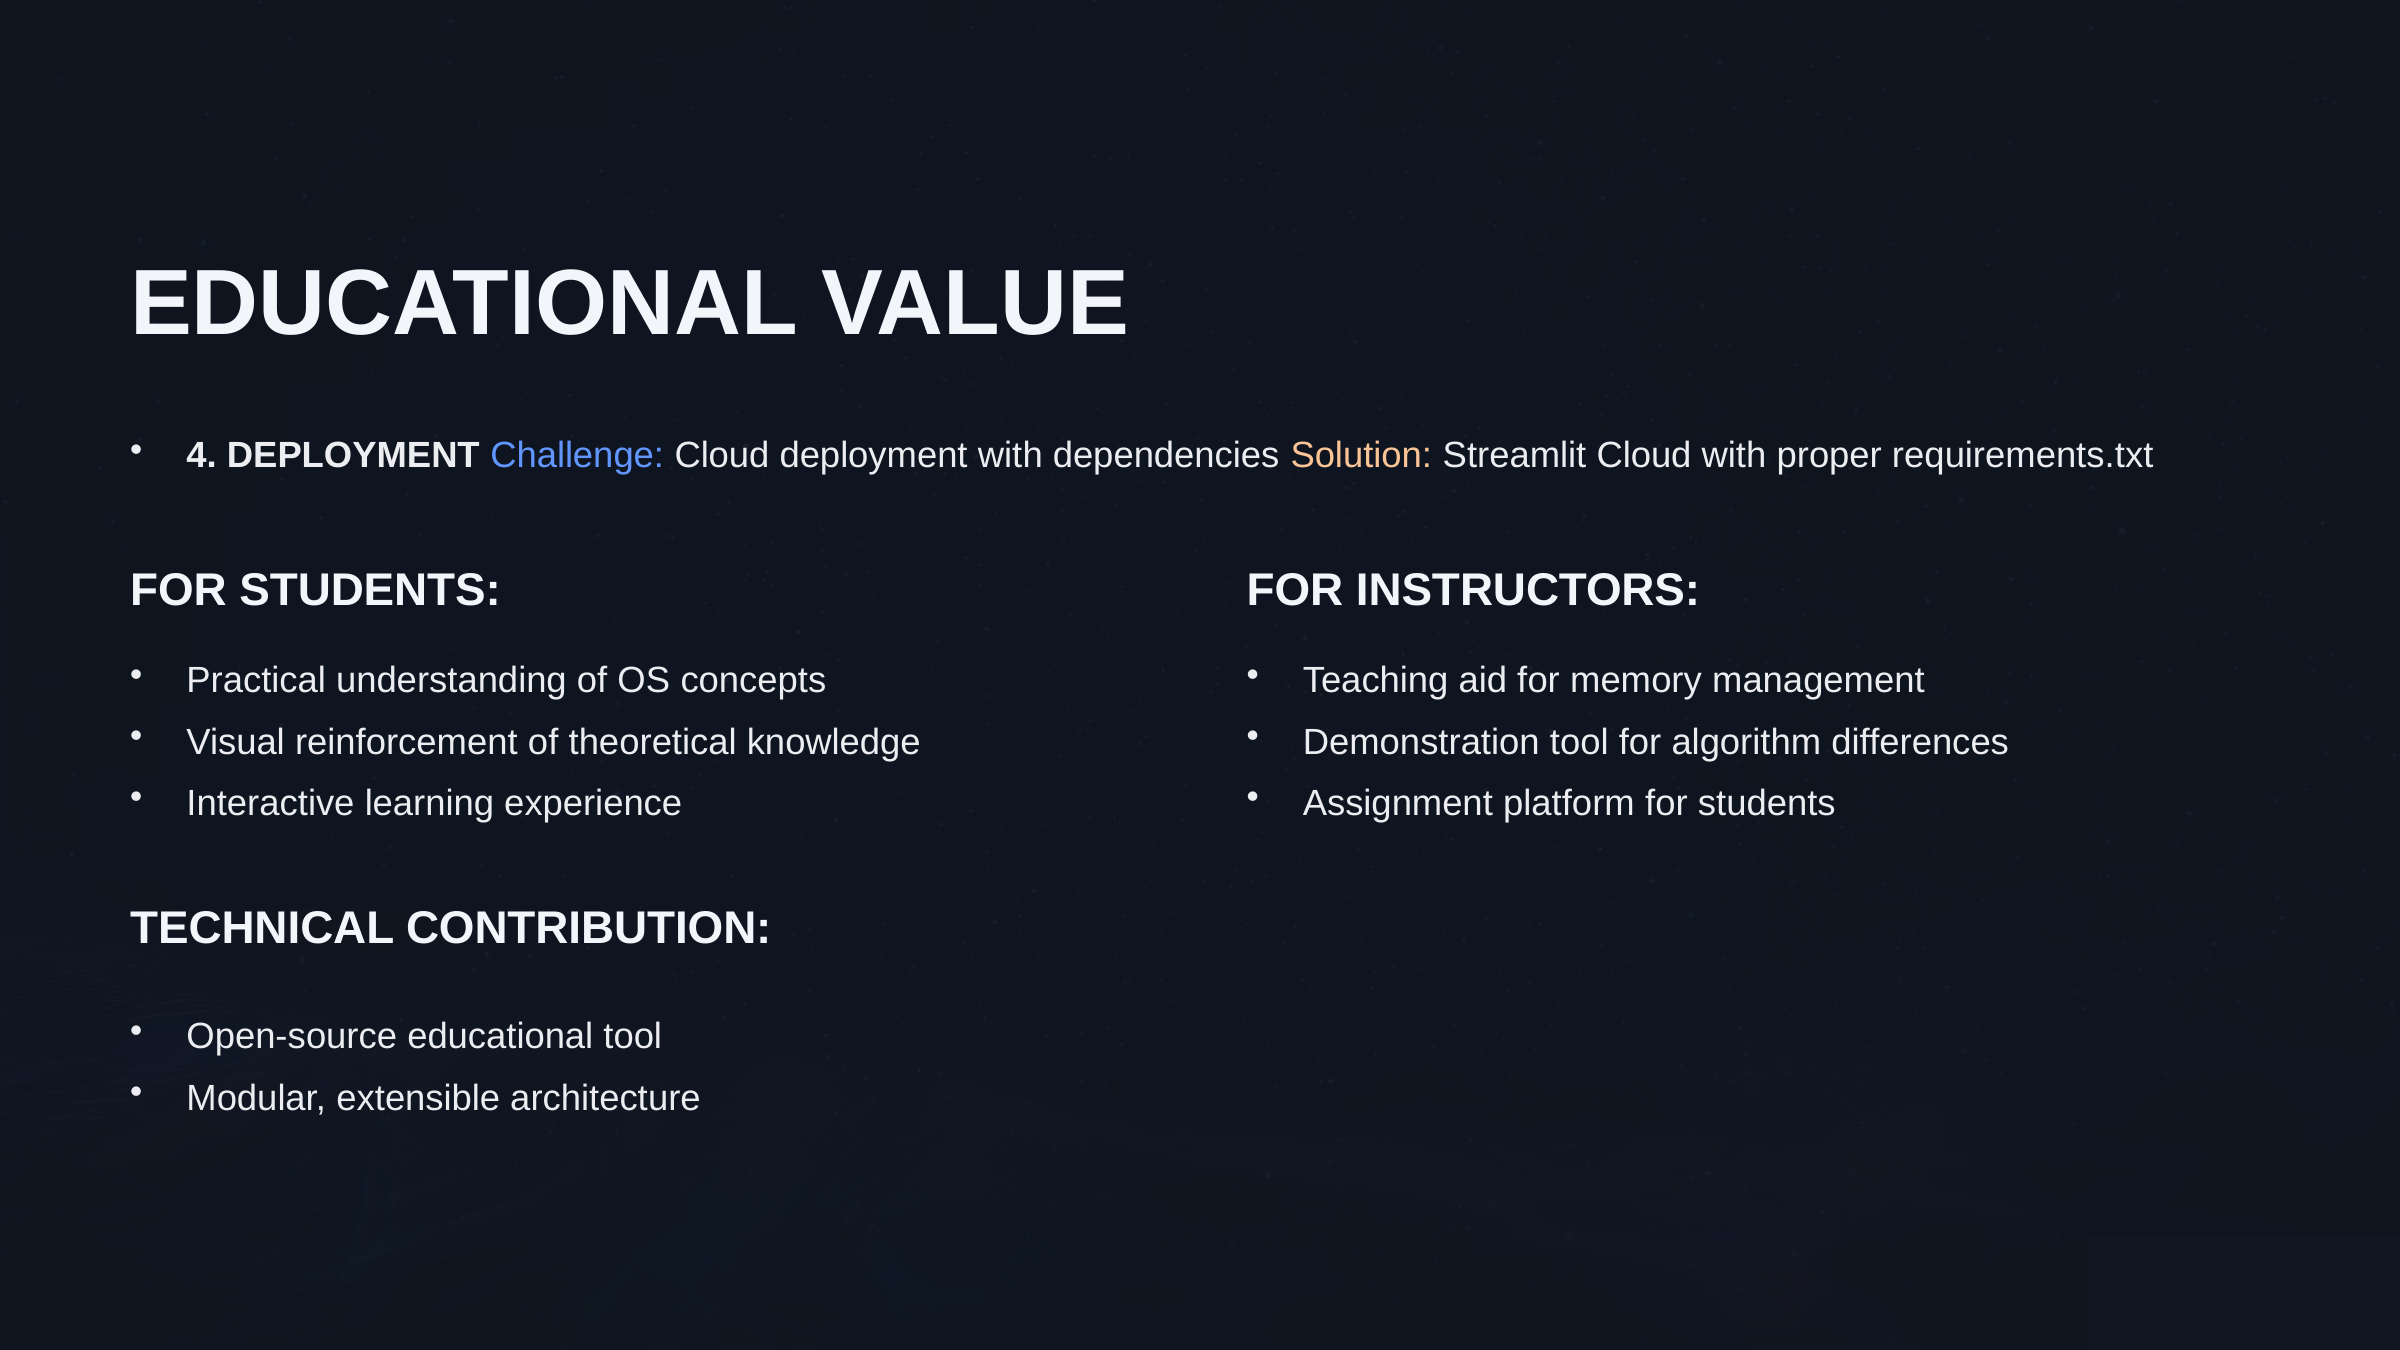

EDUCATIONAL VALUE
4. DEPLOYMENT Challenge: Cloud deployment with dependencies Solution: Streamlit Cloud with proper requirements.txt
FOR STUDENTS:
FOR INSTRUCTORS:
Practical understanding of OS concepts
Teaching aid for memory management
Visual reinforcement of theoretical knowledge
Demonstration tool for algorithm differences
Interactive learning experience
Assignment platform for students
TECHNICAL CONTRIBUTION:
Open-source educational tool
Modular, extensible architecture